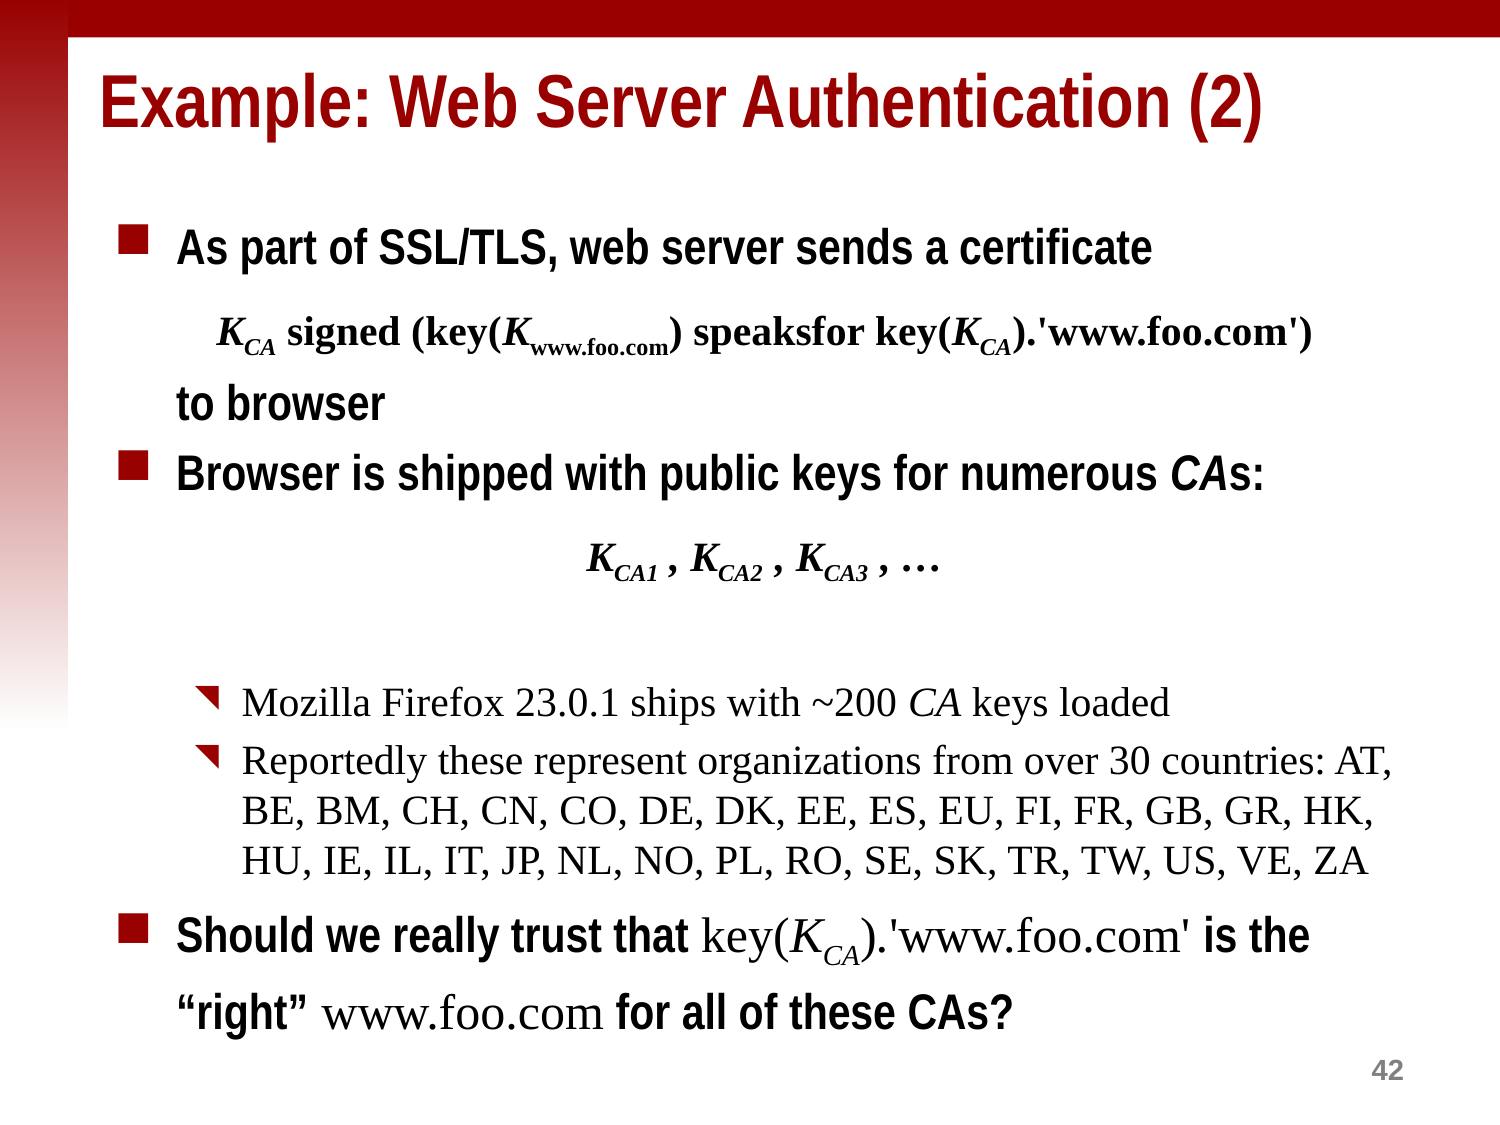

# Example: Web Server Authentication (2)
As part of SSL/TLS, web server sends a certificate

KCA signed (key(Kwww.foo.com) speaksfor key(KCA).'www.foo.com')
	to browser
Browser is shipped with public keys for numerous CAs:

KCA1 , KCA2  , KCA3  , …

Mozilla Firefox 23.0.1 ships with ~200 CA keys loaded
Reportedly these represent organizations from over 30 countries: AT, BE, BM, CH, CN, CO, DE, DK, EE, ES, EU, FI, FR, GB, GR, HK, HU, IE, IL, IT, JP, NL, NO, PL, RO, SE, SK, TR, TW, US, VE, ZA
Should we really trust that key(KCA).'www.foo.com' is the “right” www.foo.com for all of these CAs?